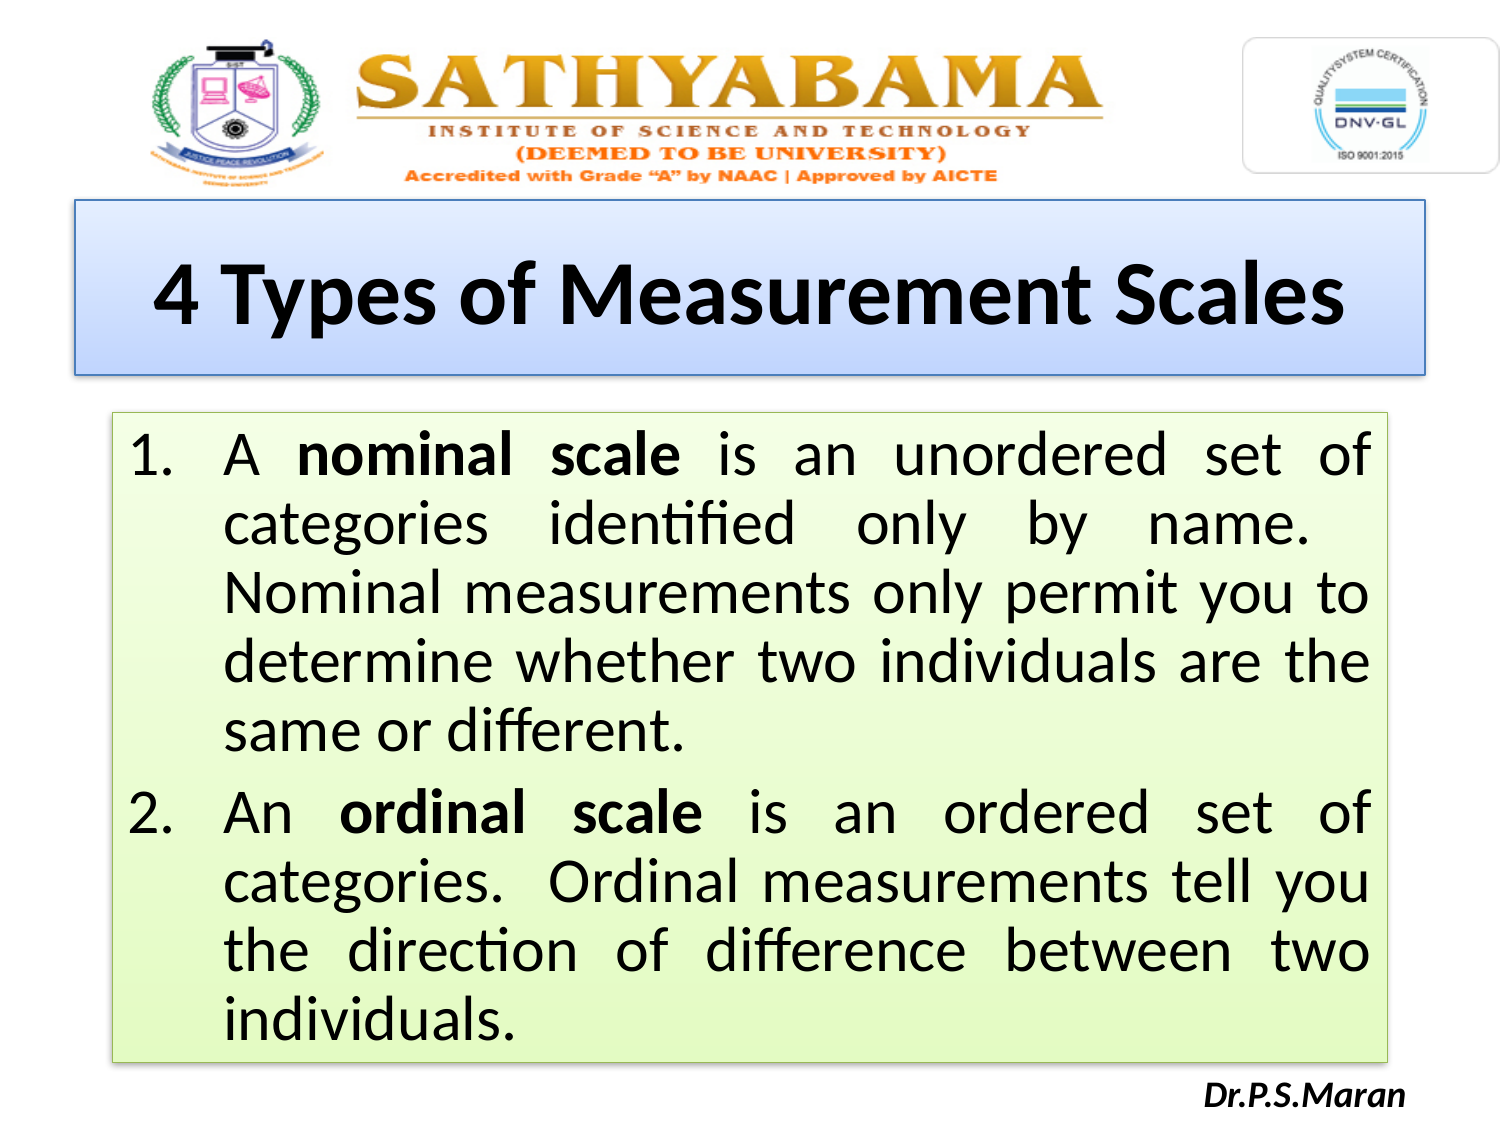

4 Types of Measurement Scales
A nominal scale is an unordered set of categories identified only by name.  Nominal measurements only permit you to determine whether two individuals are the same or different.
An ordinal scale is an ordered set of categories.  Ordinal measurements tell you the direction of difference between two individuals.